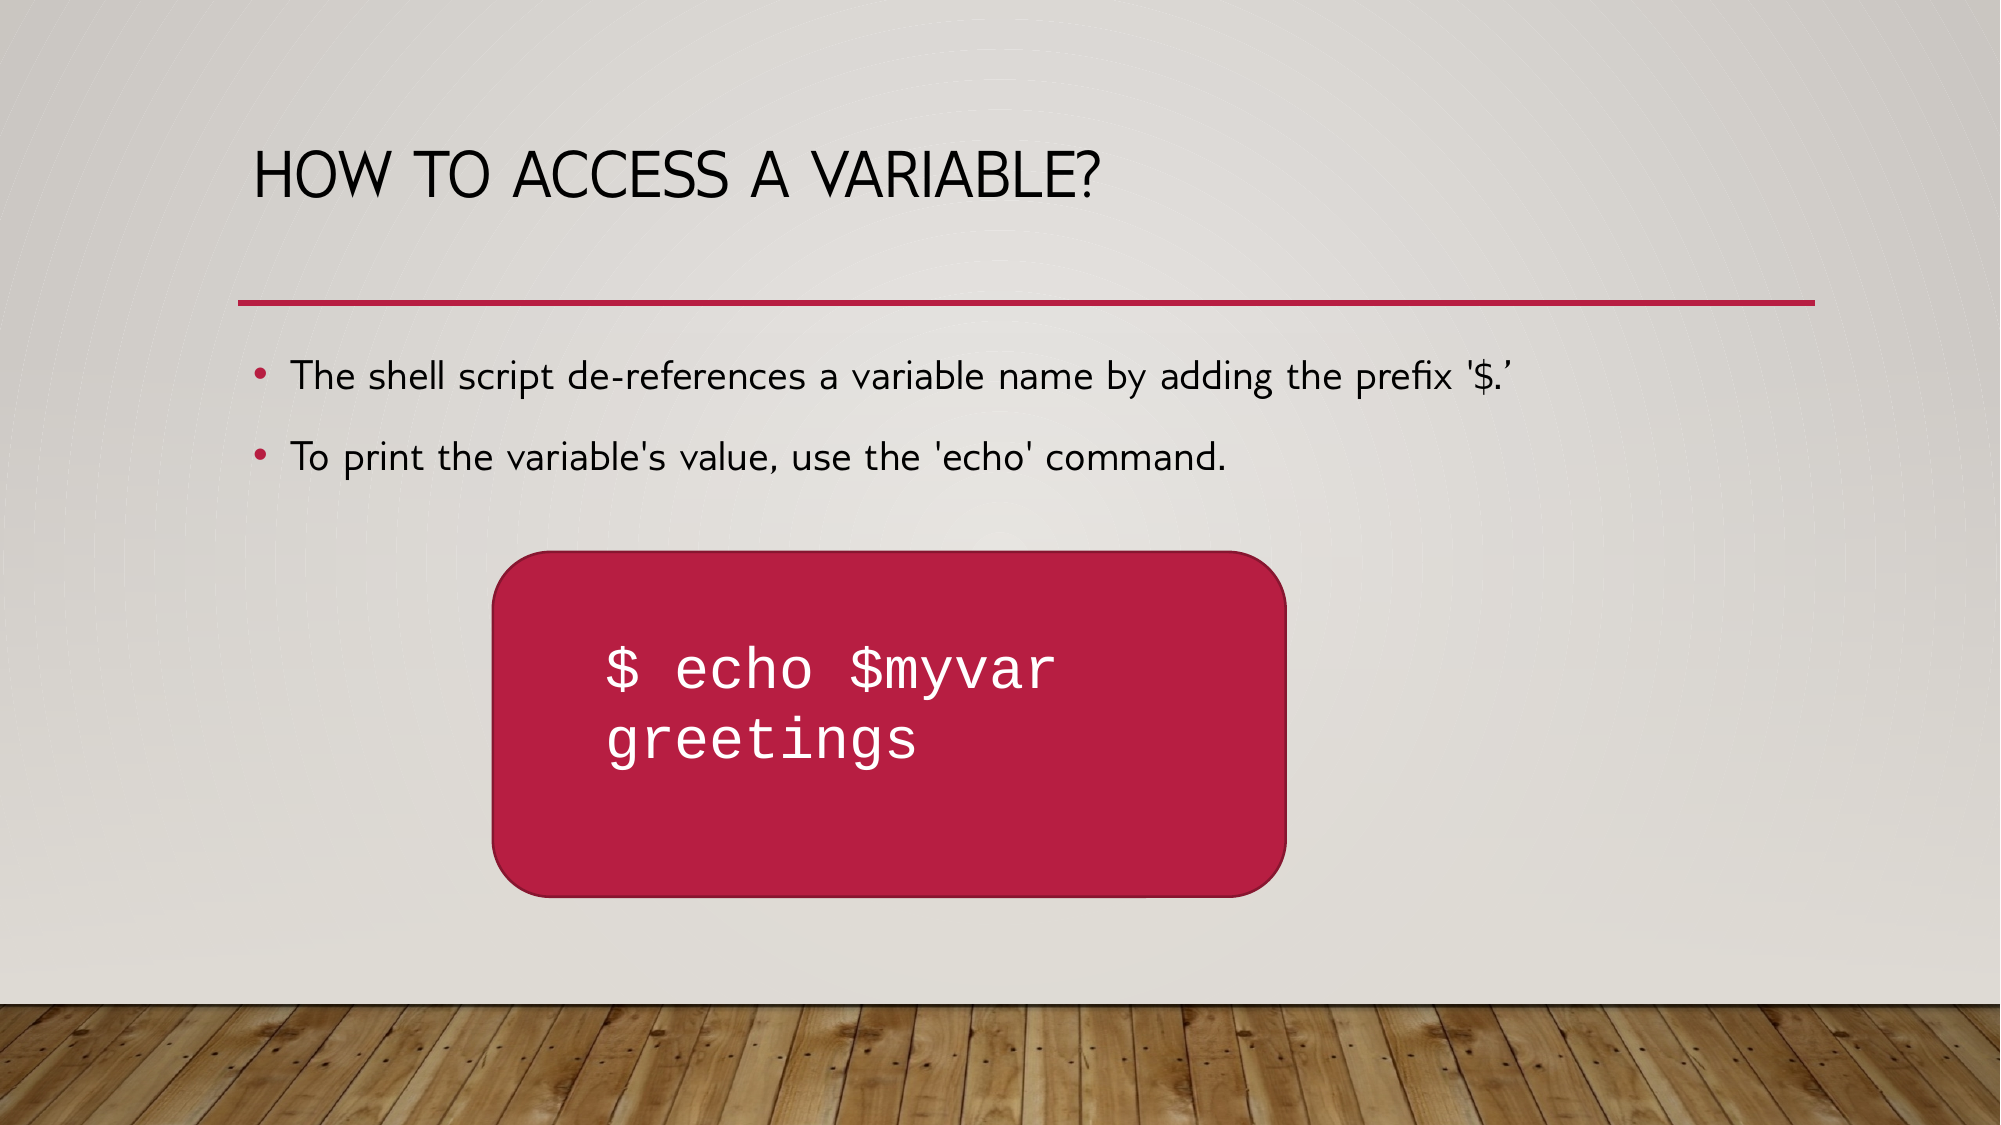

# How to Access a variable?
The shell script de-references a variable name by adding the prefix '$.’
To print the variable's value, use the 'echo' command.

$ echo $myvar
greetings